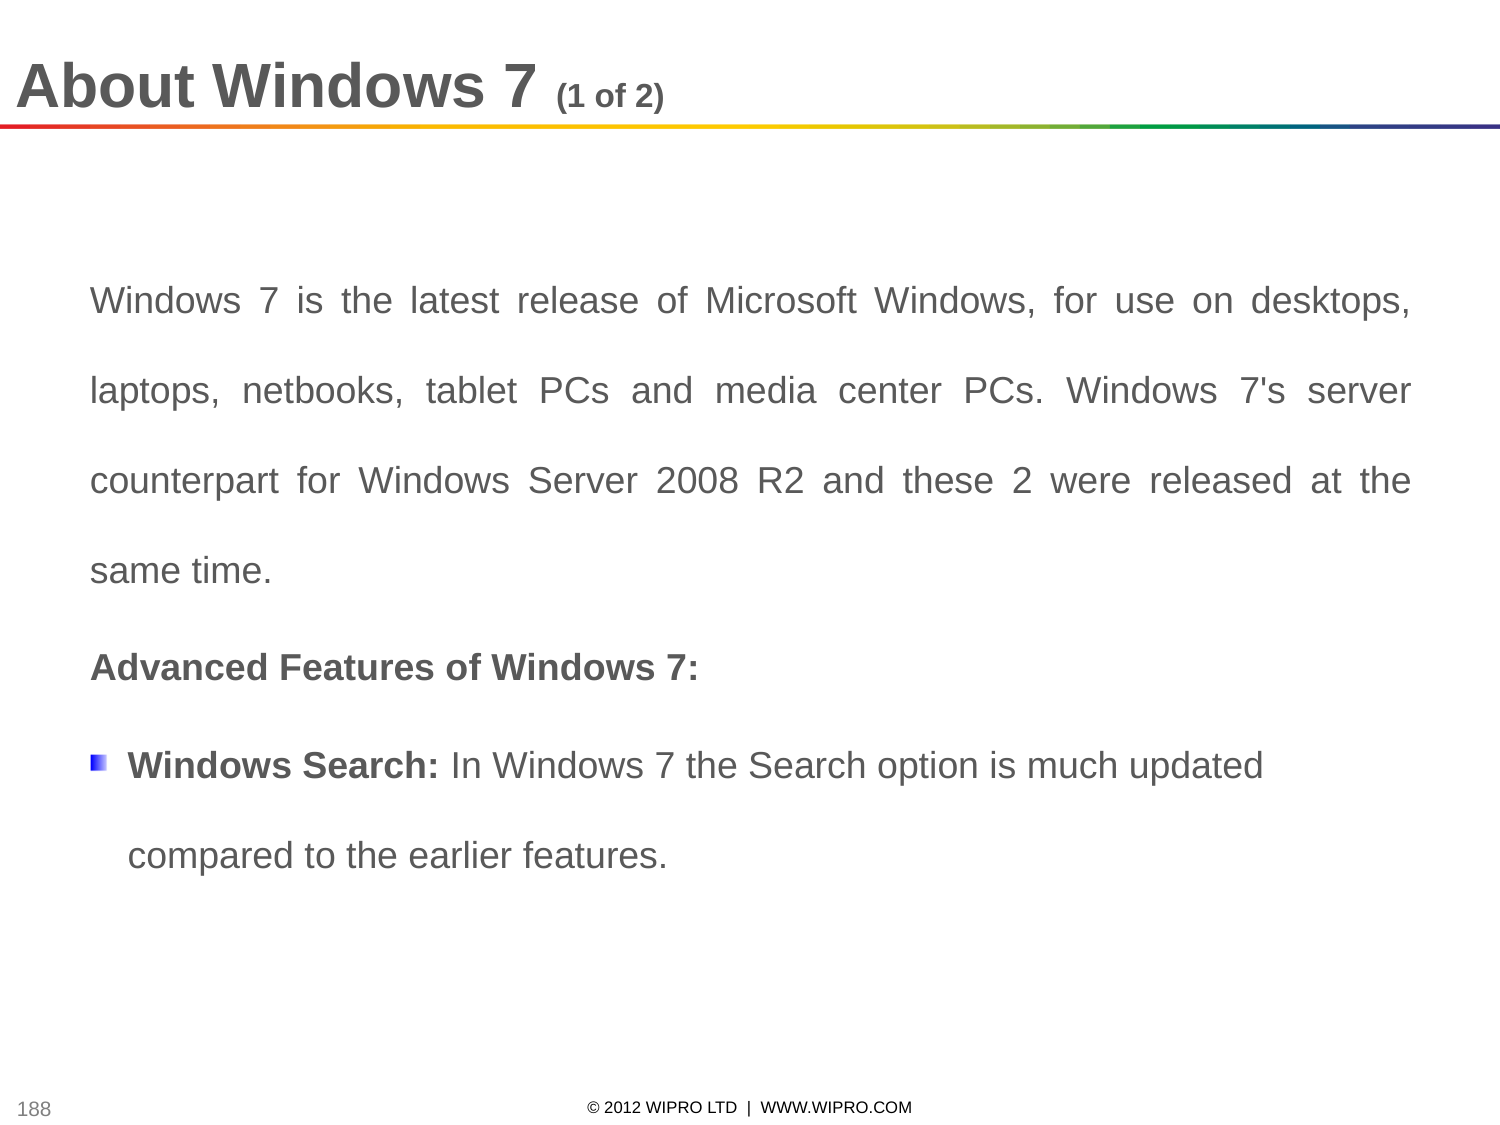

About Windows 7 (1 of 2)
Windows 7 is the latest release of Microsoft Windows, for use on desktops, laptops, netbooks, tablet PCs and media center PCs. Windows 7's server counterpart for Windows Server 2008 R2 and these 2 were released at the same time.
Advanced Features of Windows 7:
Windows Search: In Windows 7 the Search option is much updated compared to the earlier features.